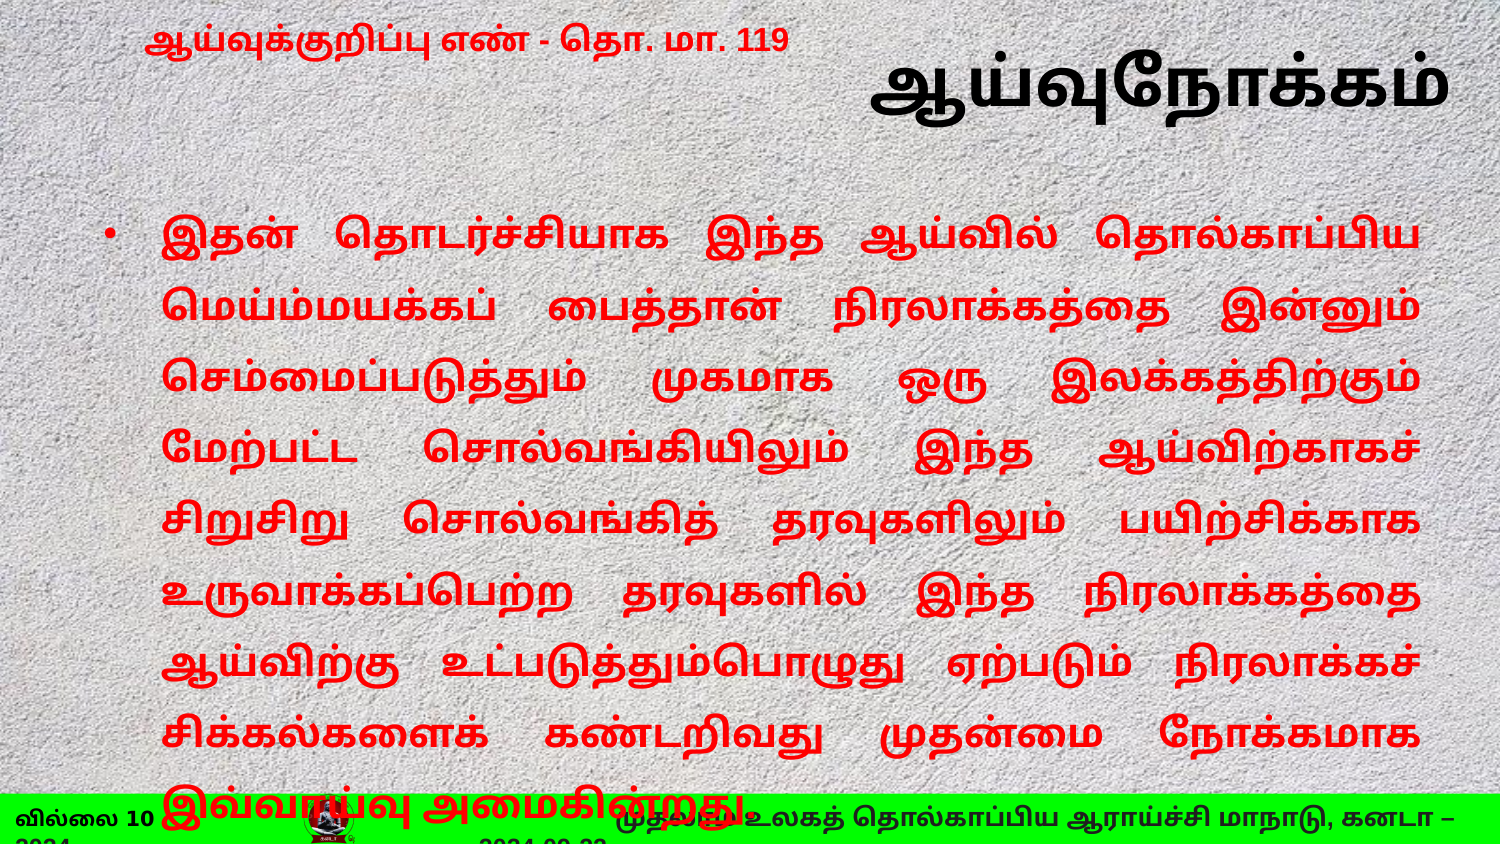

# ஆய்வுநோக்கம்
இதன் தொடர்ச்சியாக இந்த ஆய்வில் தொல்காப்பிய மெய்ம்மயக்கப் பைத்தான் நிரலாக்கத்தை இன்னும் செம்மைப்படுத்தும் முகமாக ஒரு இலக்கத்திற்கும் மேற்பட்ட சொல்வங்கியிலும் இந்த ஆய்விற்காகச் சிறுசிறு சொல்வங்கித் தரவுகளிலும் பயிற்சிக்காக உருவாக்கப்பெற்ற தரவுகளில் இந்த நிரலாக்கத்தை ஆய்விற்கு உட்படுத்தும்பொழுது ஏற்படும் நிரலாக்கச் சிக்கல்களைக் கண்டறிவது முதன்மை நோக்கமாக இவ்வாய்வு அமைகின்றது.